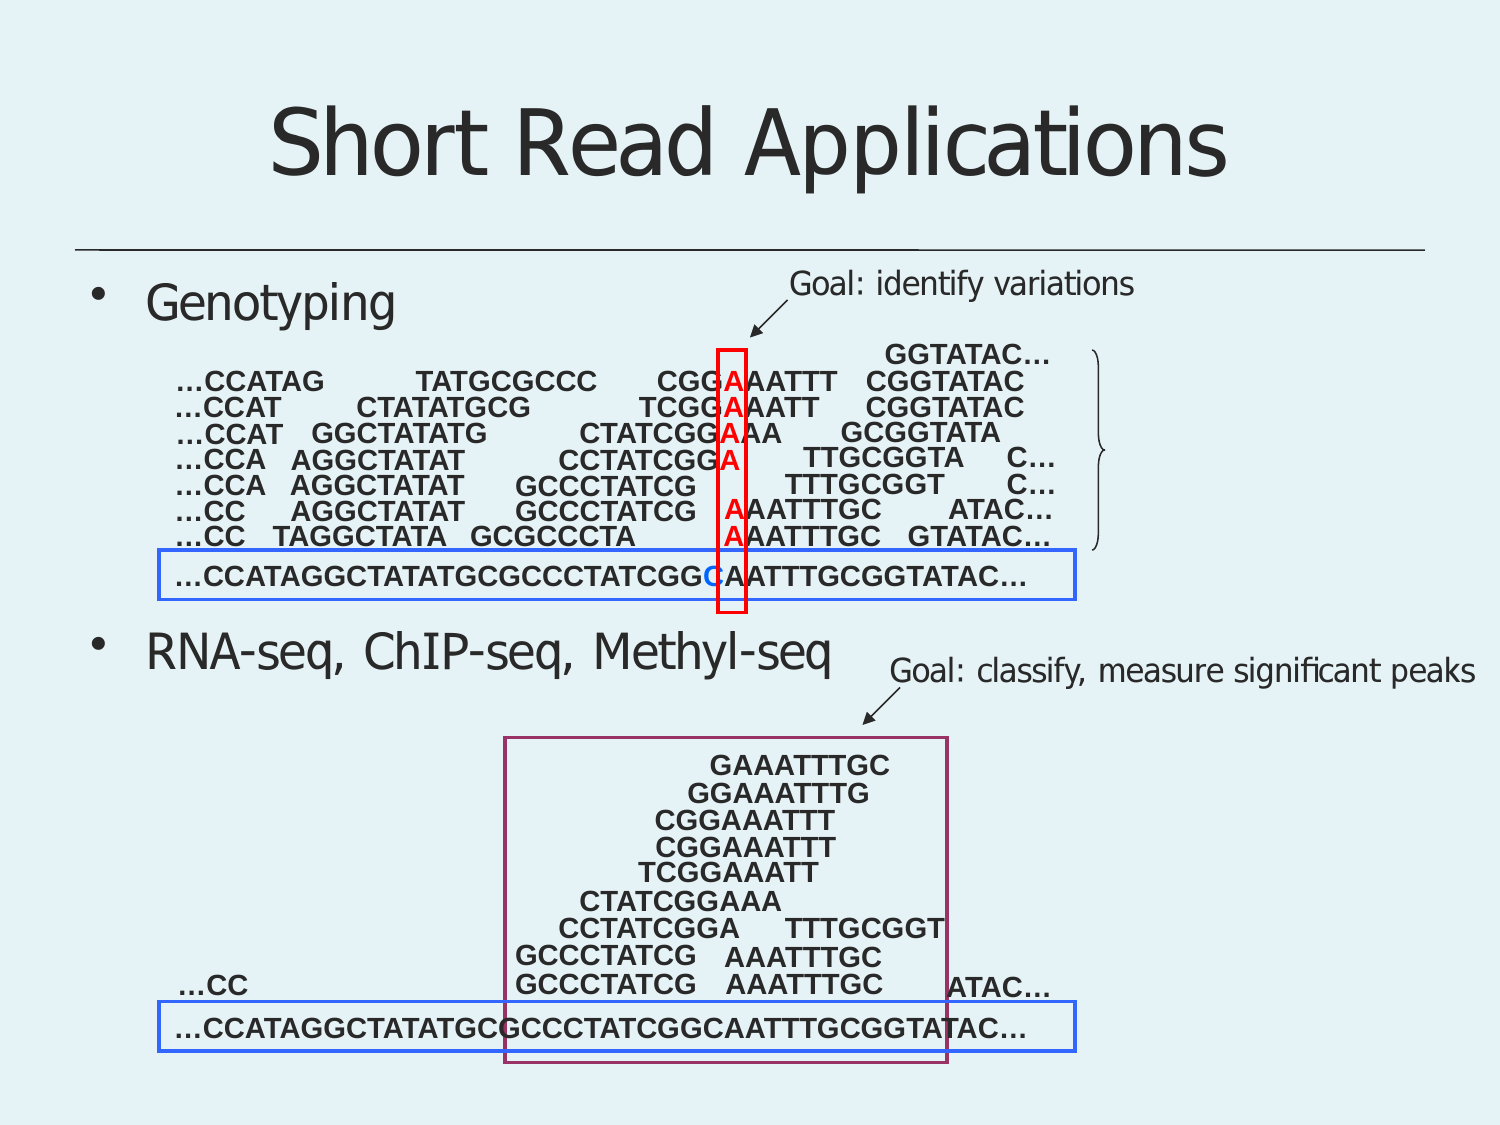

# Short Read Applications
Goal: identify variations
Genotyping

RNA-seq, ChIP-seq, Methyl-seq

GGTATAC…

…CCATAG
TATGCGCCC
CGGAAATTT
CGGTATAC
CGGTATAC
…CCAT
CTATATGCG
TCGGAAATT
GCGGTATA
GGCTATATG
CTATCGGAAA
…CCAT
TTGCGGTA
C…
…CCA
AGGCTATAT
CCTATCGGA
C…
TTTGCGGT
AGGCTATAT
…CCA
GCCCTATCG
ATAC…
AAATTTGC
AGGCTATAT
…CC
GCCCTATCG
…CC
TAGGCTATA
GCGCCCTA
AAATTTGC
GTATAC…
…CCATAGGCTATATGCGCCCTATCGGCAATTTGCGGTATAC…
Goal: classify, measure significant peaks

 GAAATTTGC
GGAAATTTG
CGGAAATTT
CGGAAATTT
TCGGAAATT
CTATCGGAAA
CCTATCGGA
TTTGCGGT
GCCCTATCG
AAATTTGC
GCCCTATCG
AAATTTGC
…CC
ATAC…
…CCATAGGCTATATGCGCCCTATCGGCAATTTGCGGTATAC…